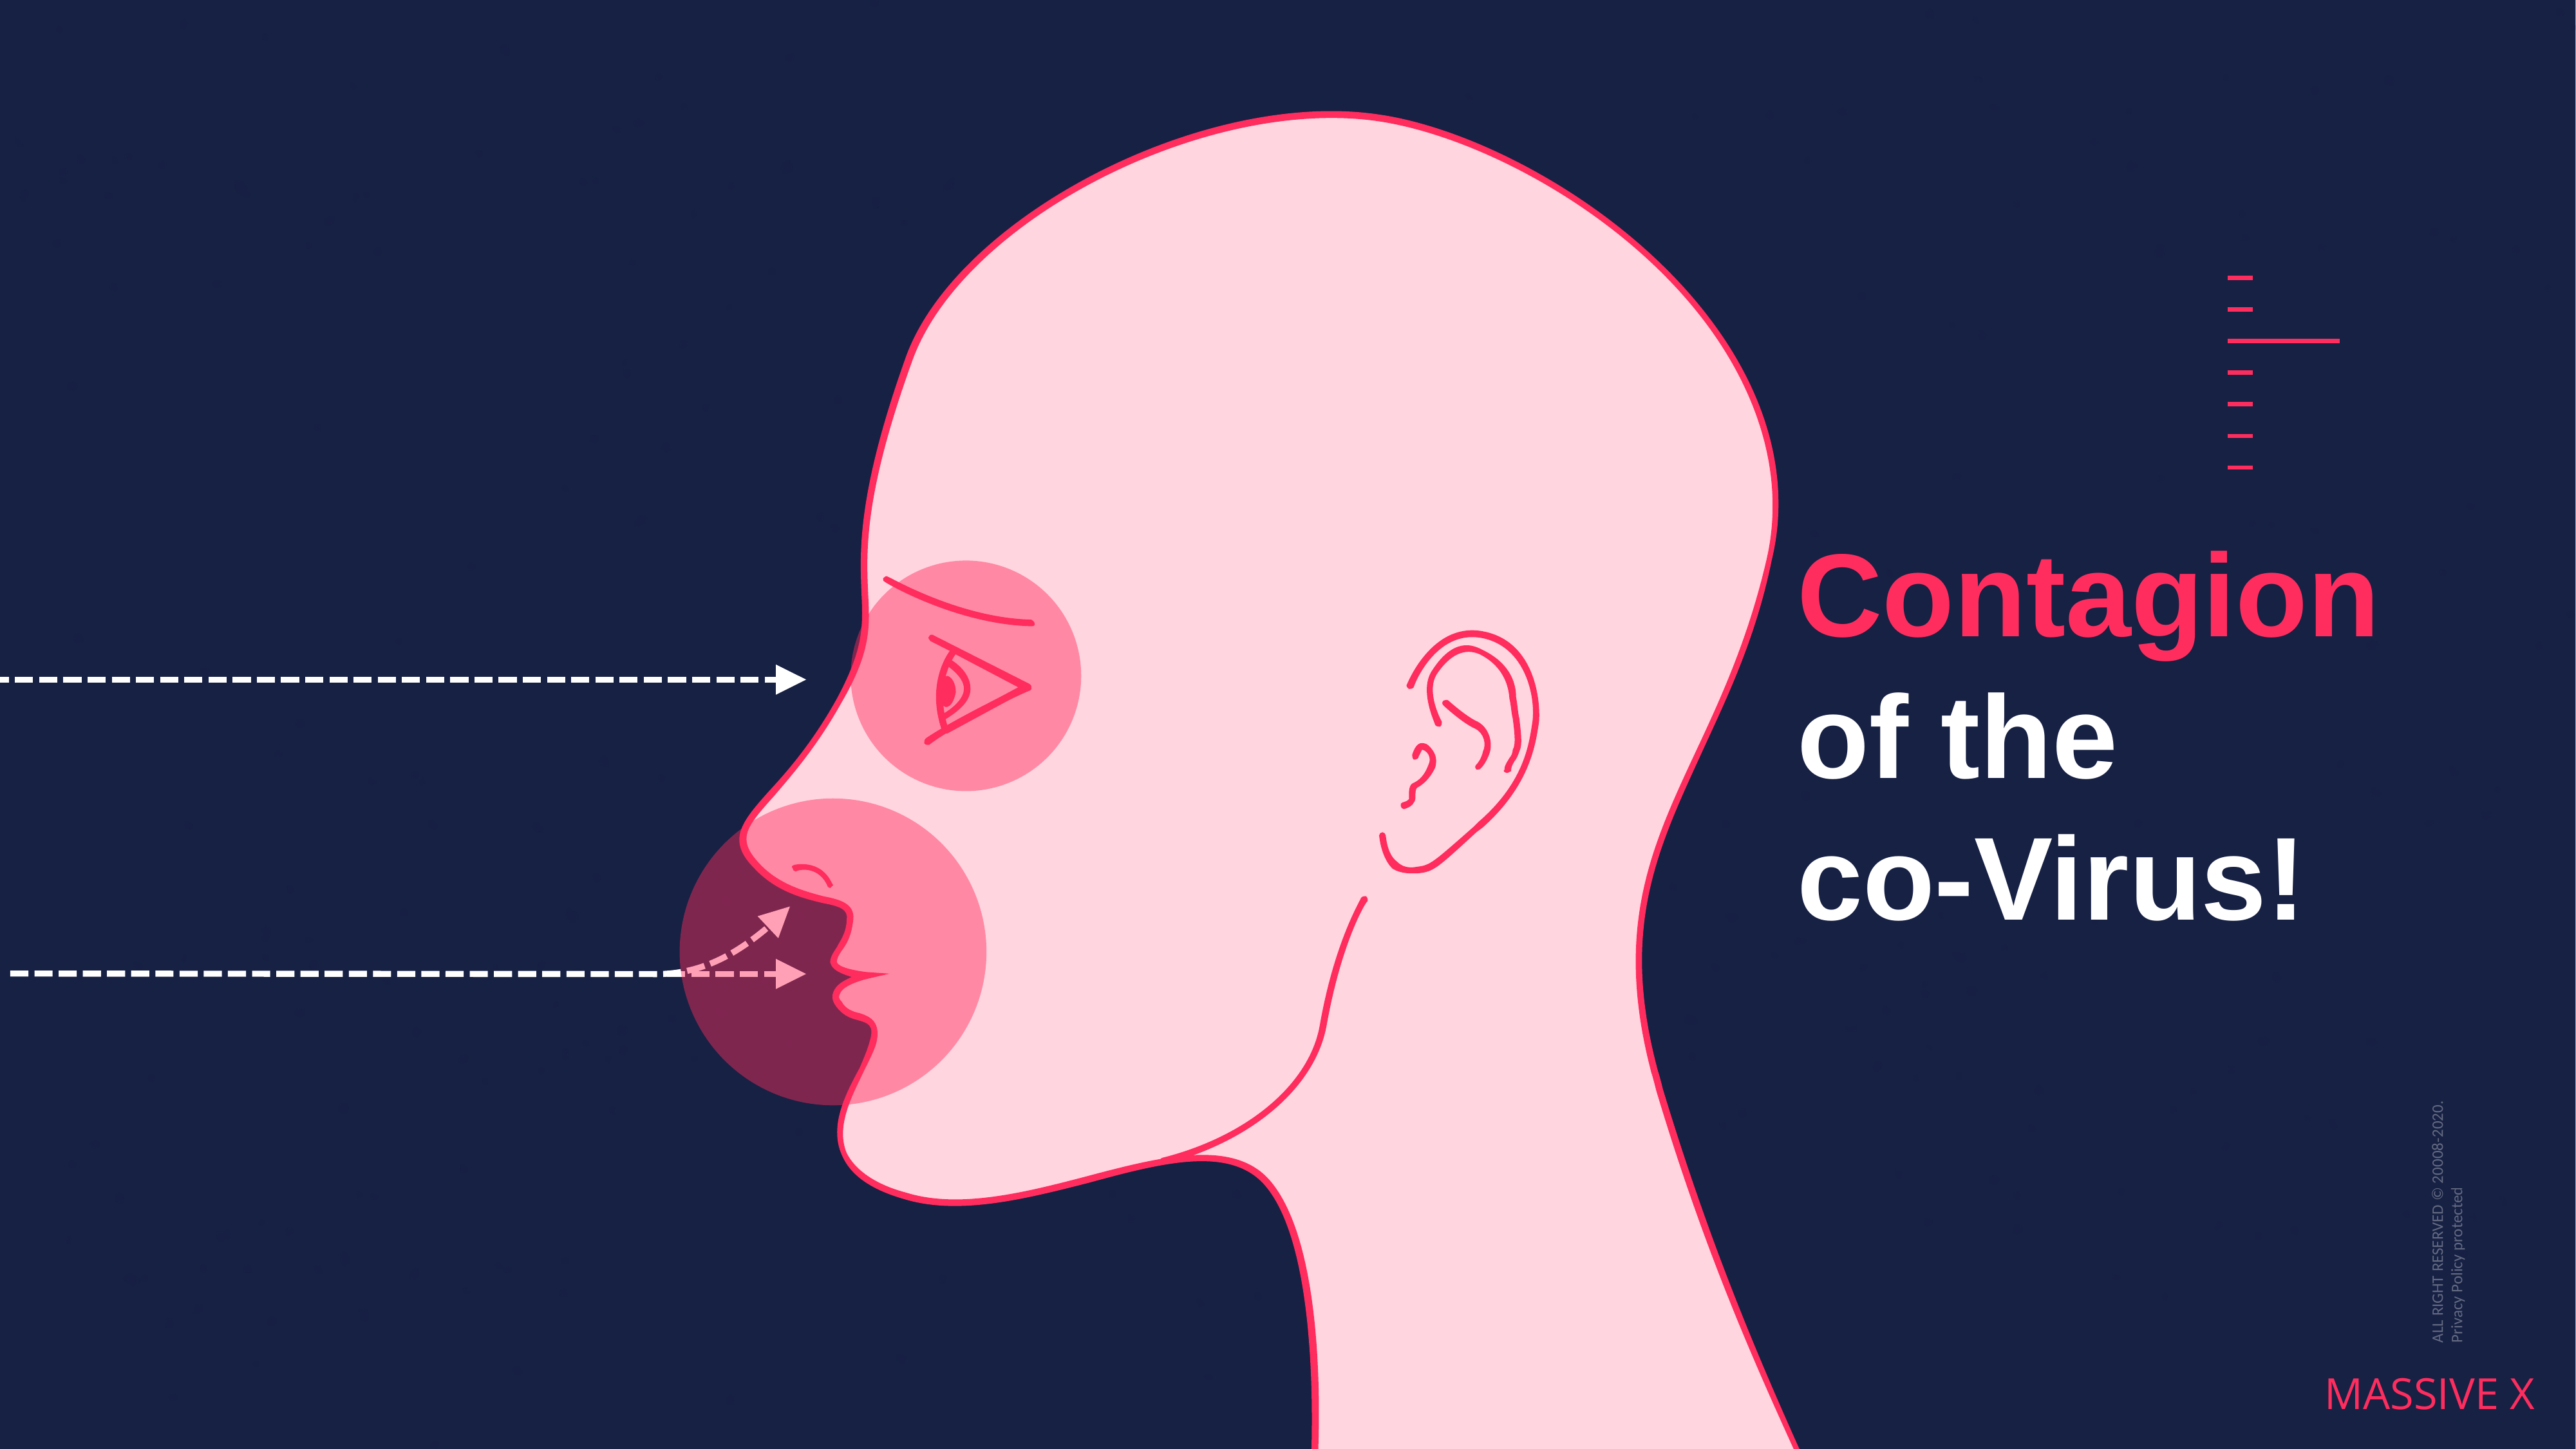

Contagion of the
co-Virus!

ALL RIGHT RESERVED © 20008-2020.
Privacy Policy protected